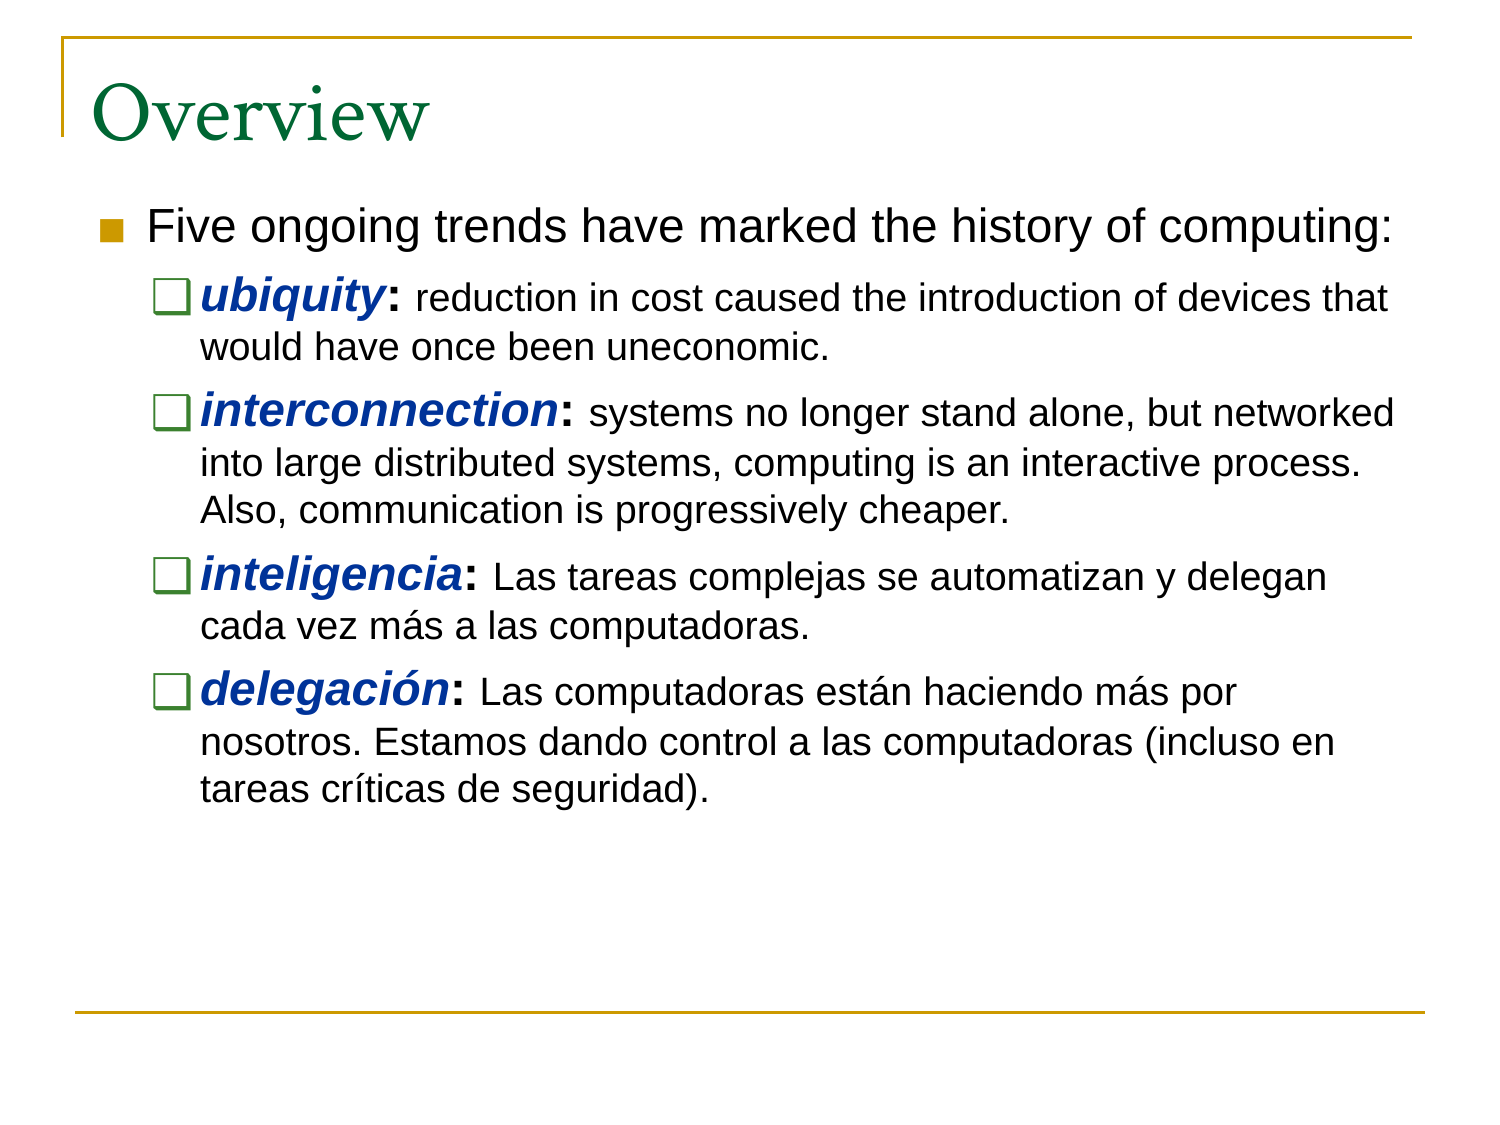

# Overview
Five ongoing trends have marked the history of computing:
ubiquity: reduction in cost caused the introduction of devices that would have once been uneconomic.
interconnection: systems no longer stand alone, but networked into large distributed systems, computing is an interactive process. Also, communication is progressively cheaper.
inteligencia: Las tareas complejas se automatizan y delegan cada vez más a las computadoras.
delegación: Las computadoras están haciendo más por nosotros. Estamos dando control a las computadoras (incluso en tareas críticas de seguridad).